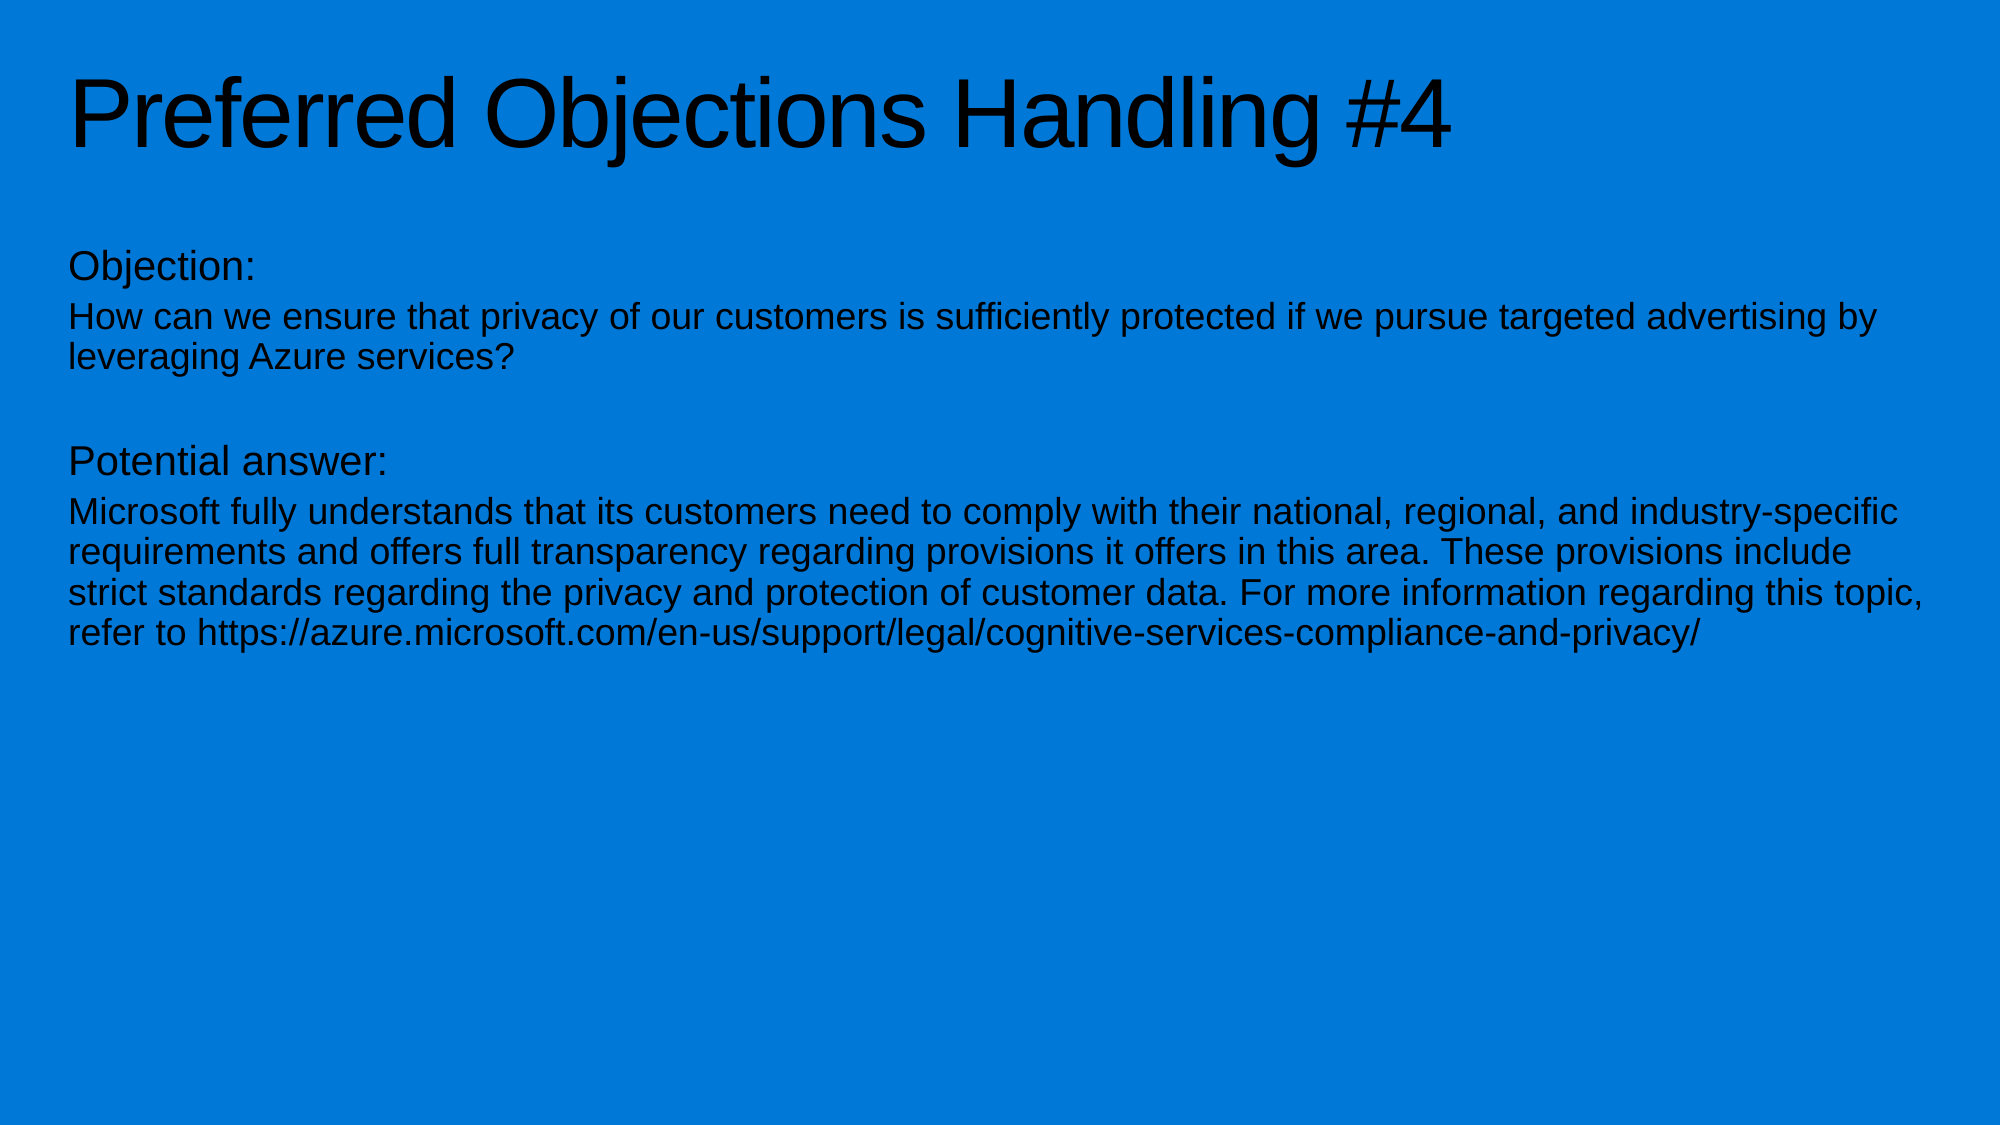

# Preferred Objections Handling #4
Objection:
How can we ensure that privacy of our customers is sufficiently protected if we pursue targeted advertising by leveraging Azure services?

Potential answer:
Microsoft fully understands that its customers need to comply with their national, regional, and industry-specific requirements and offers full transparency regarding provisions it offers in this area. These provisions include strict standards regarding the privacy and protection of customer data. For more information regarding this topic, refer to https://azure.microsoft.com/en-us/support/legal/cognitive-services-compliance-and-privacy/